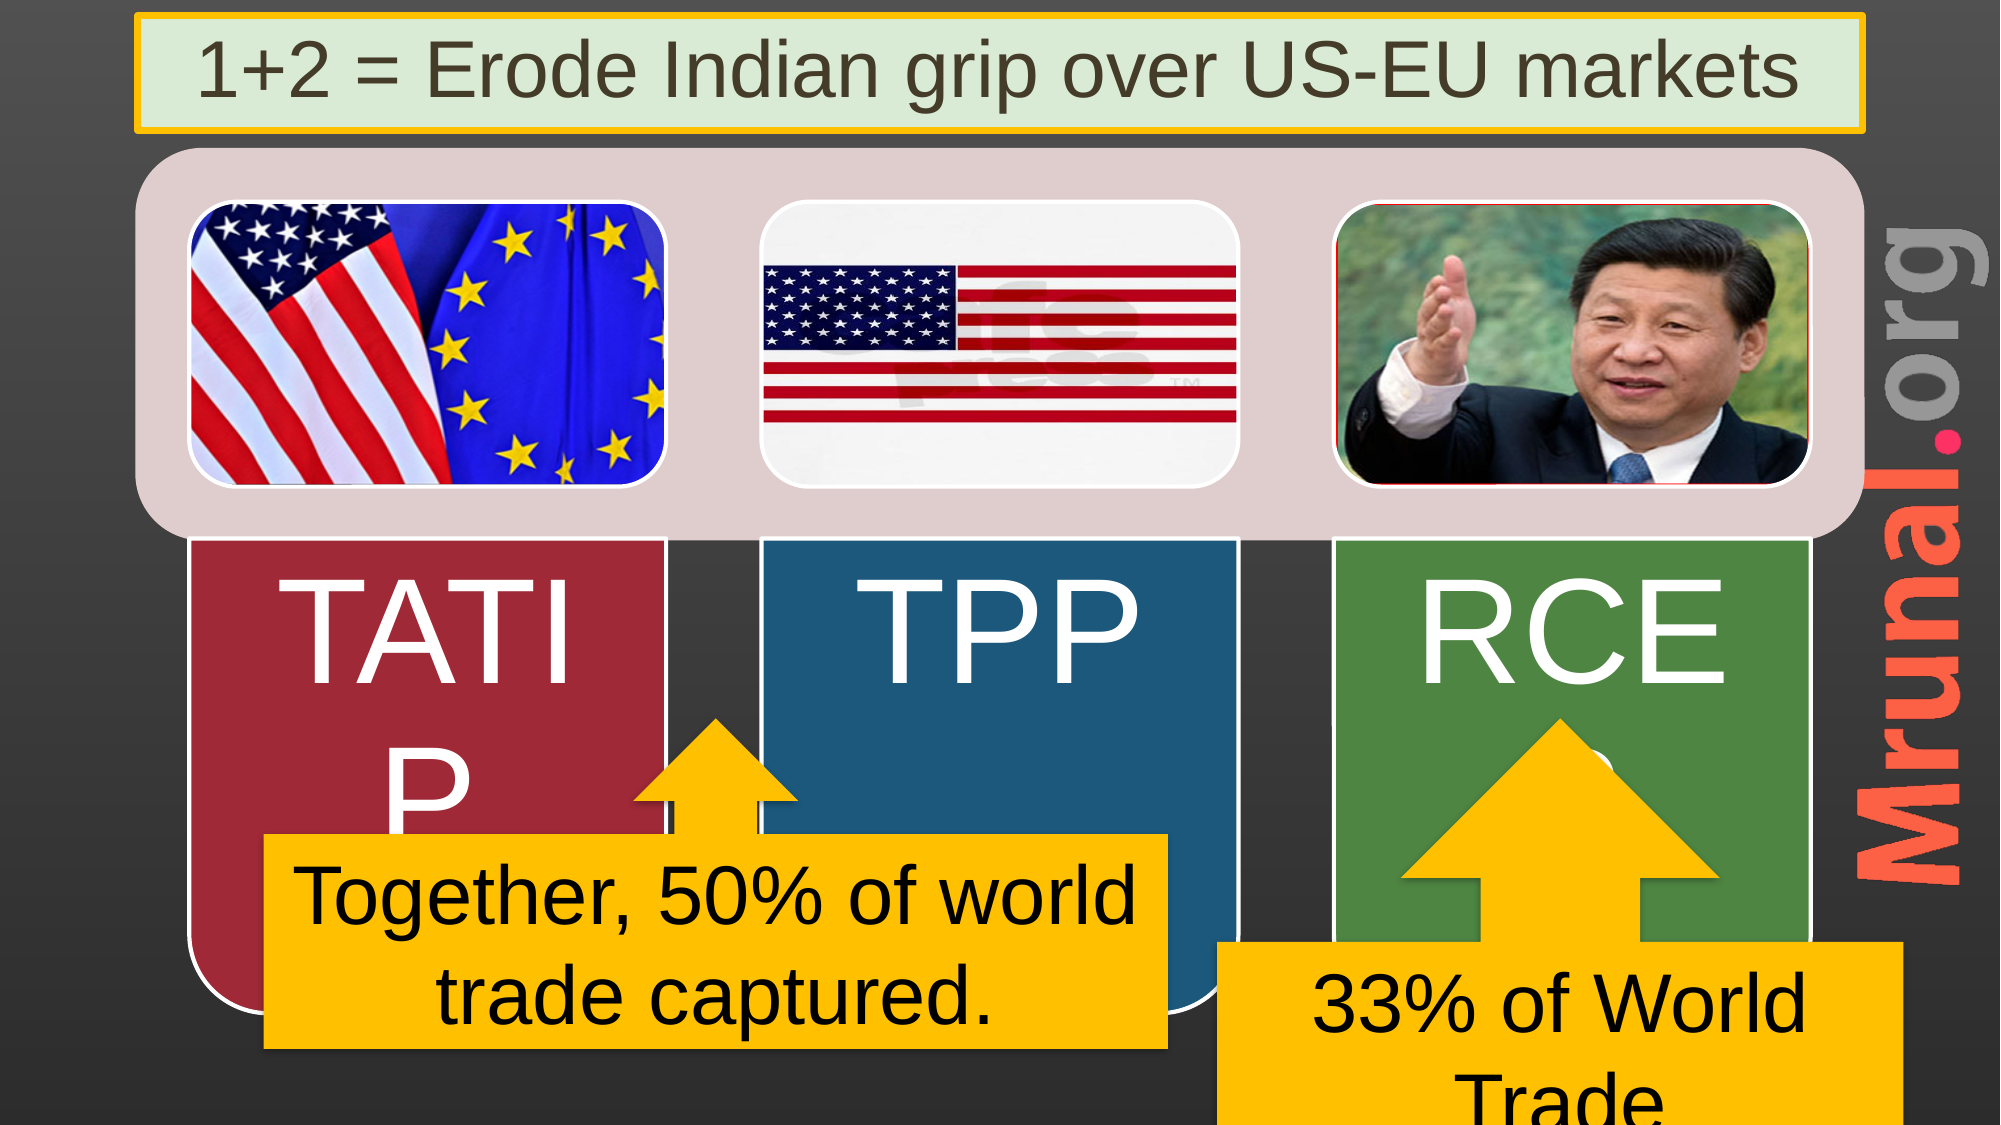

# 1+2 = Erode Indian grip over US-EU markets
TPP
RCEP
Together, 50% of world trade captured.
33% of World Trade
50% of population